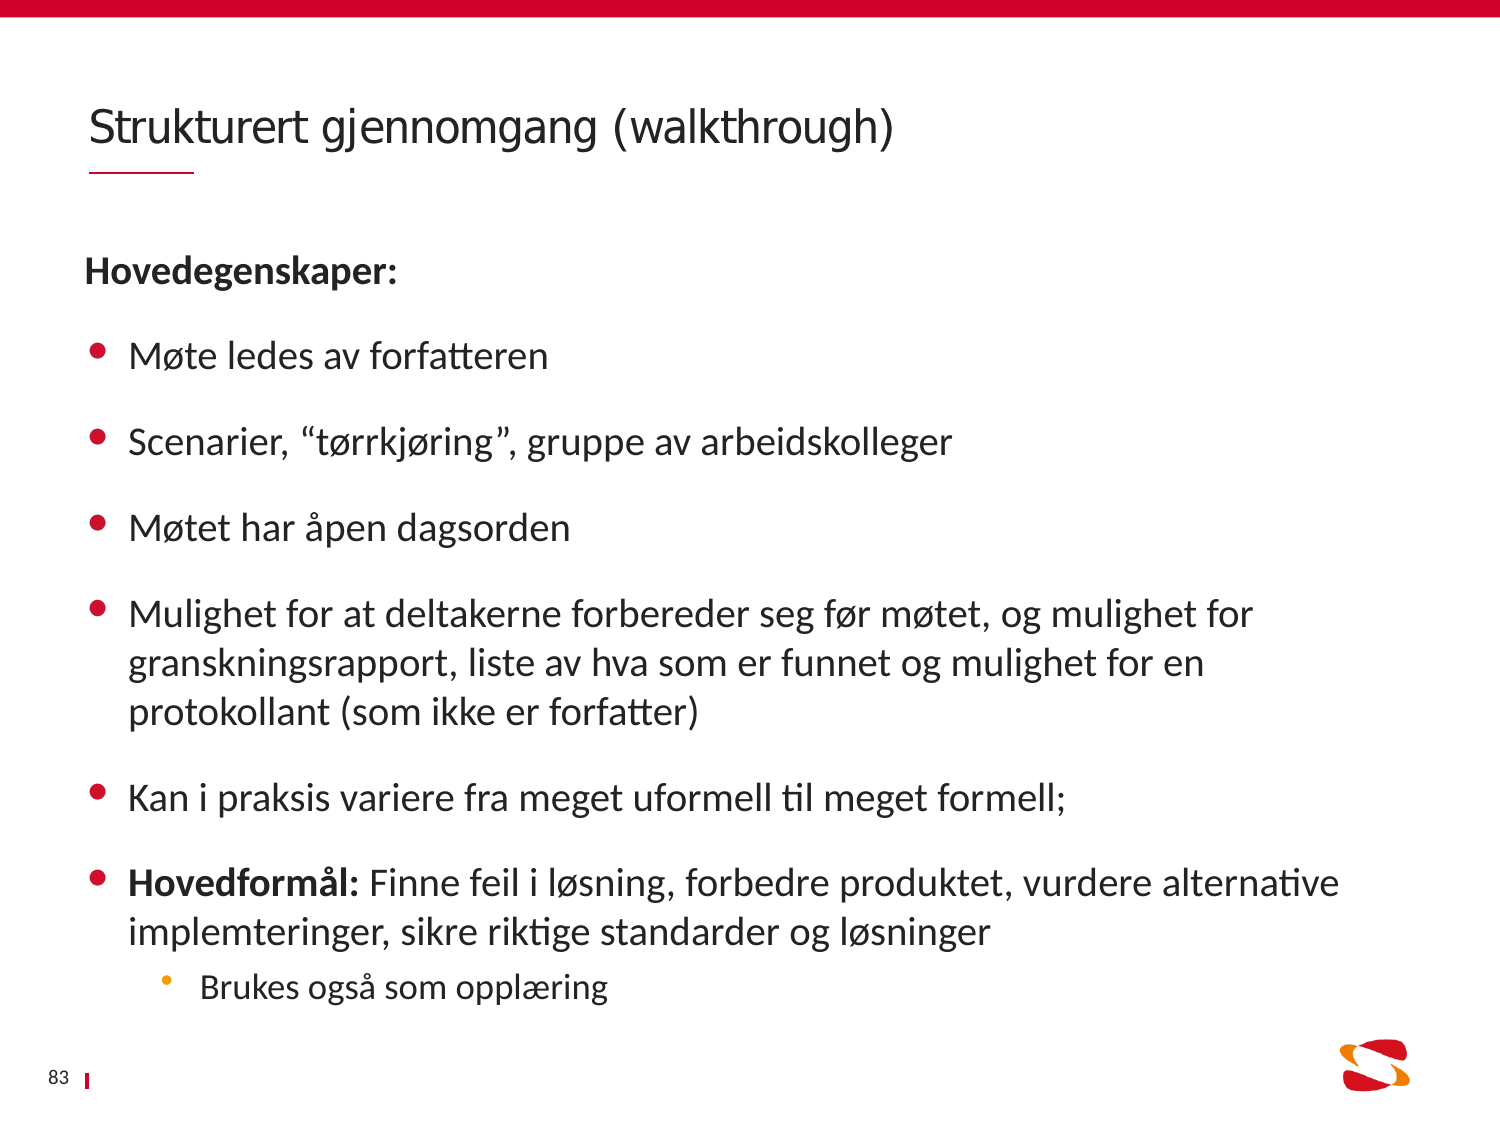

# Strukturert gjennomgang (walkthrough)
Hovedegenskaper:
Møte ledes av forfatteren
Scenarier, “tørrkjøring”, gruppe av arbeidskolleger
Møtet har åpen dagsorden
Mulighet for at deltakerne forbereder seg før møtet, og mulighet for granskningsrapport, liste av hva som er funnet og mulighet for en protokollant (som ikke er forfatter)
Kan i praksis variere fra meget uformell til meget formell;
Hovedformål: Finne feil i løsning, forbedre produktet, vurdere alternative implemteringer, sikre riktige standarder og løsninger
Brukes også som opplæring

83